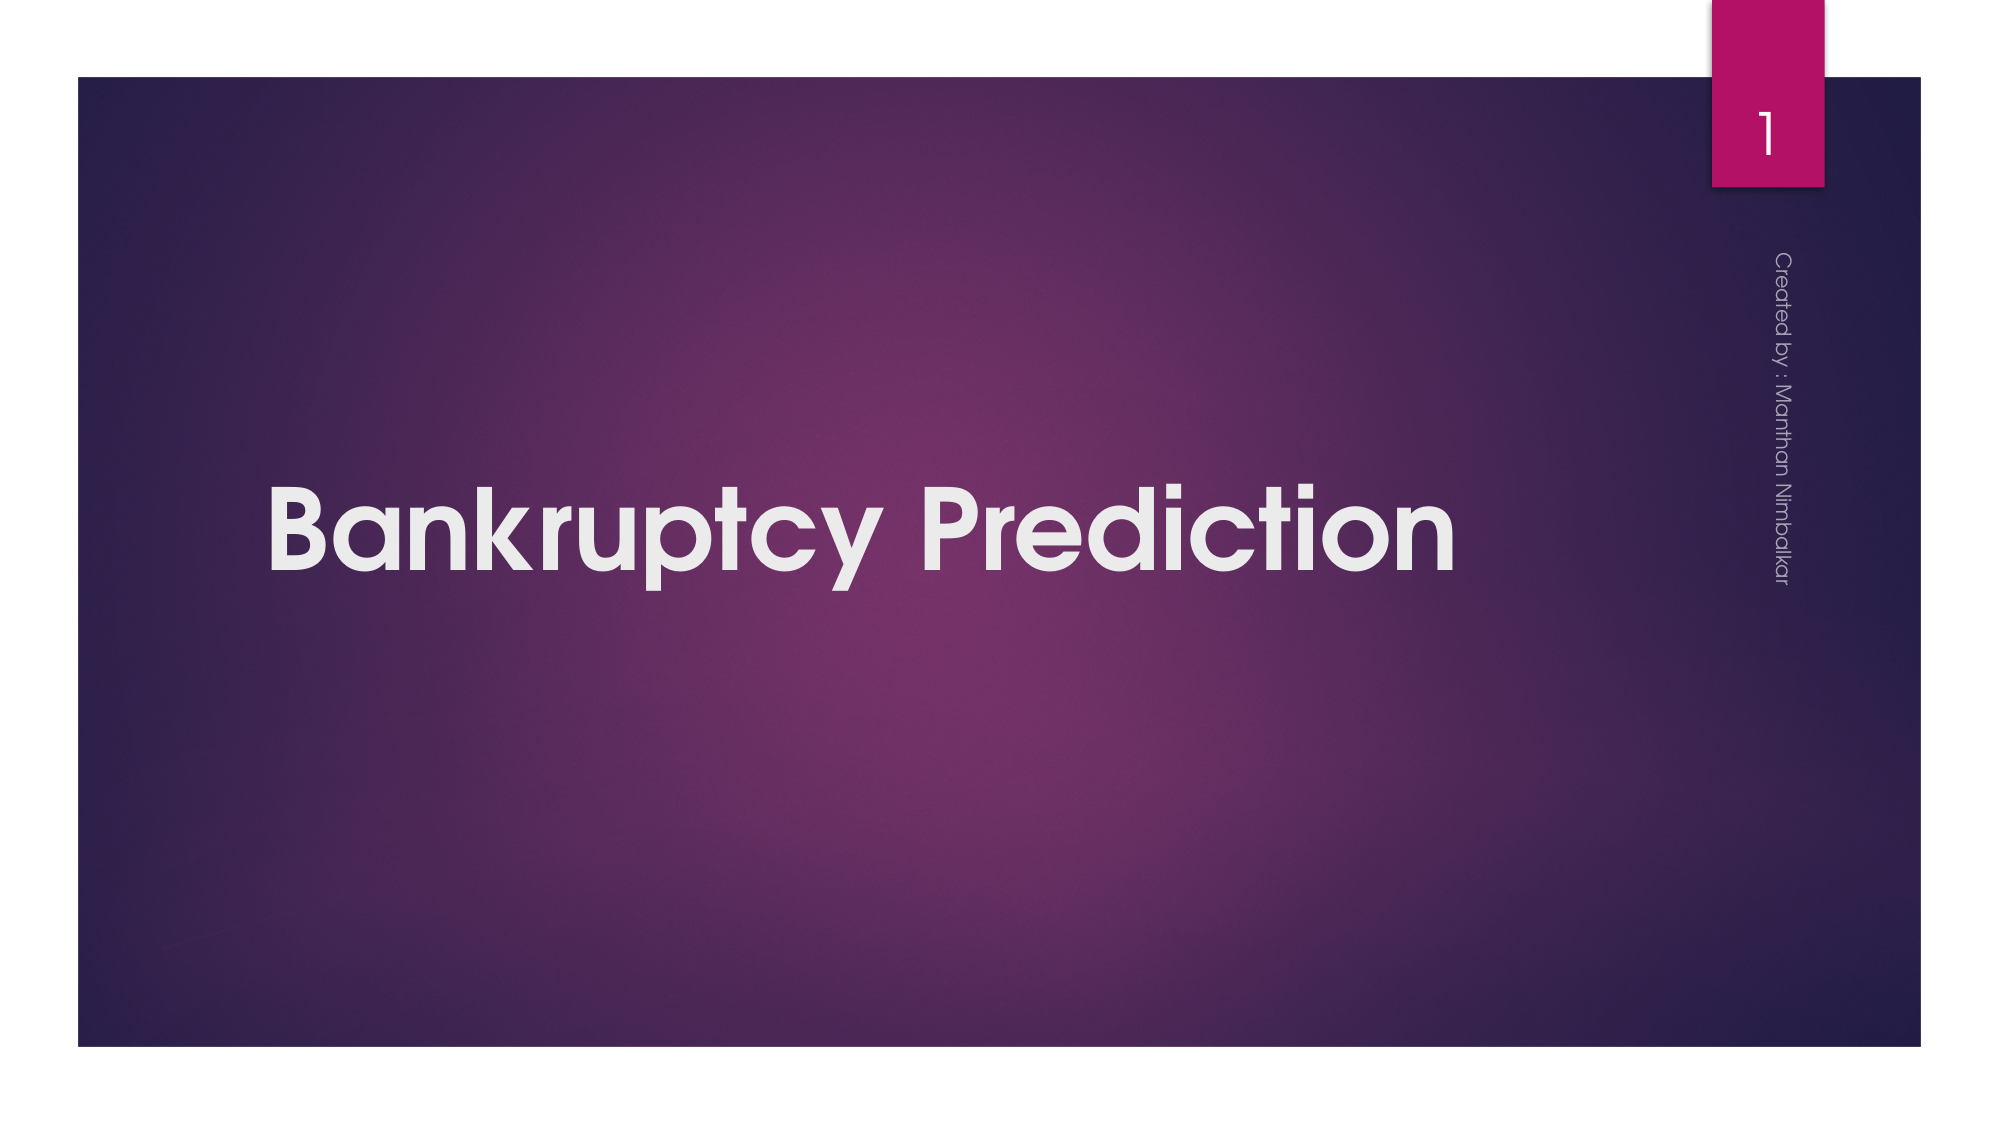

1
# Bankruptcy Prediction
Created by : Manthan Nimbalkar